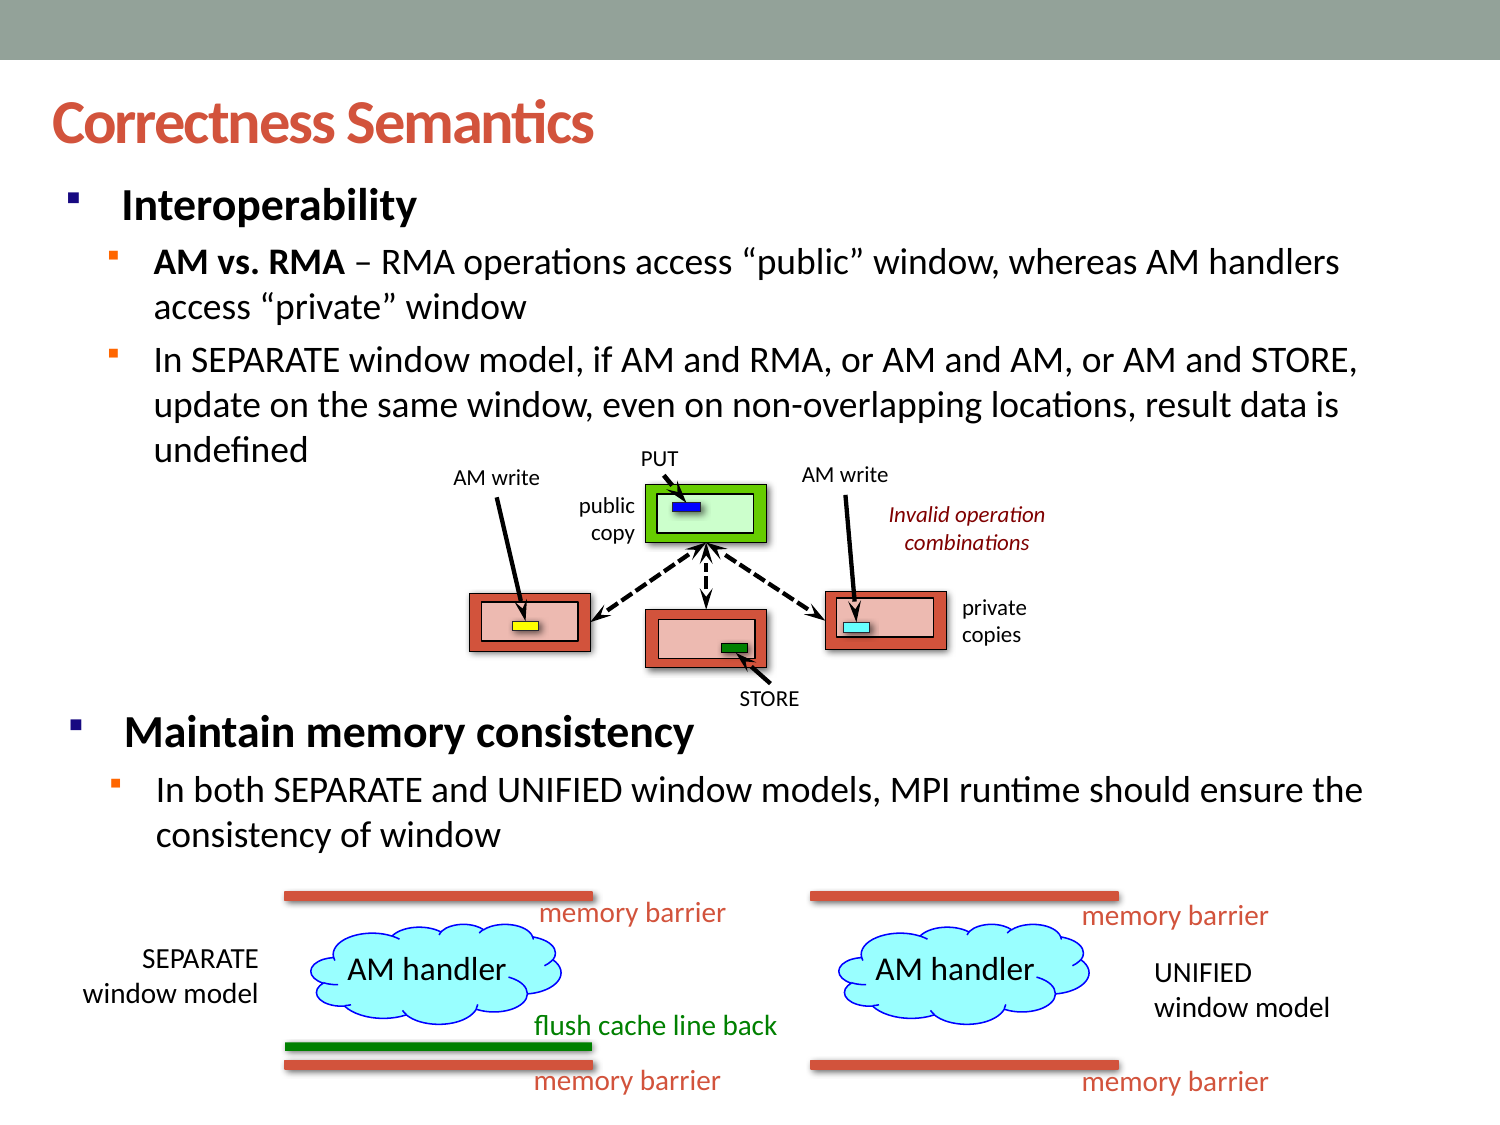

Correctness Semantics
Interoperability
AM vs. RMA – RMA operations access “public” window, whereas AM handlers access “private” window
In SEPARATE window model, if AM and RMA, or AM and AM, or AM and STORE, update on the same window, even on non-overlapping locations, result data is undefined
PUT
AM write
AM write
public copy

Invalid operation combinations

private copies

STORE
Maintain memory consistency
In both SEPARATE and UNIFIED window models, MPI runtime should ensure the consistency of window
memory barrier
memory barrier

AM handler
AM handler
SEPARATE window model
UNIFIED window model
flush cache line back

memory barrier
memory barrier